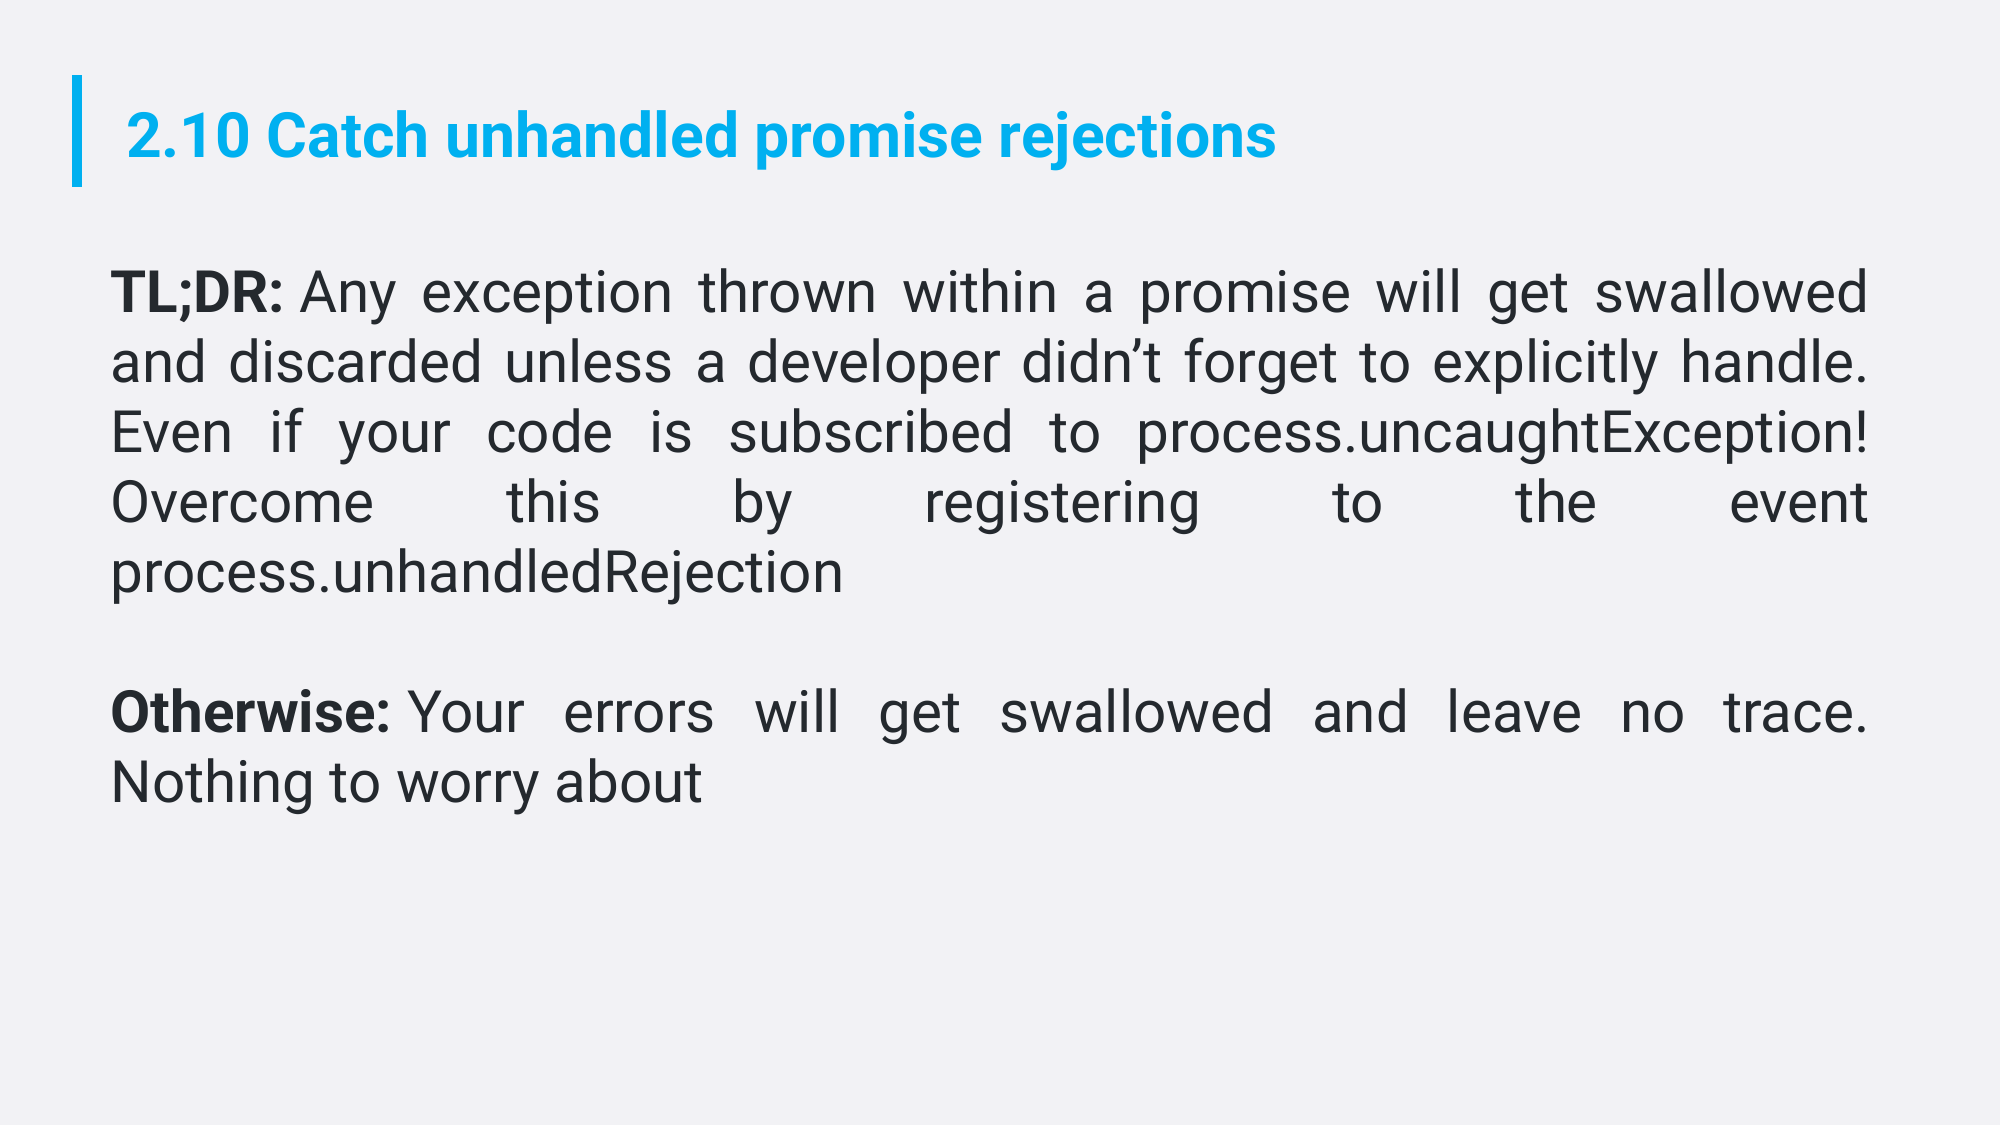

# 2.10 Catch unhandled promise rejections
TL;DR: Any exception thrown within a promise will get swallowed and discarded unless a developer didn’t forget to explicitly handle. Even if your code is subscribed to process.uncaughtException! Overcome this by registering to the event process.unhandledRejection

Otherwise: Your errors will get swallowed and leave no trace. Nothing to worry about